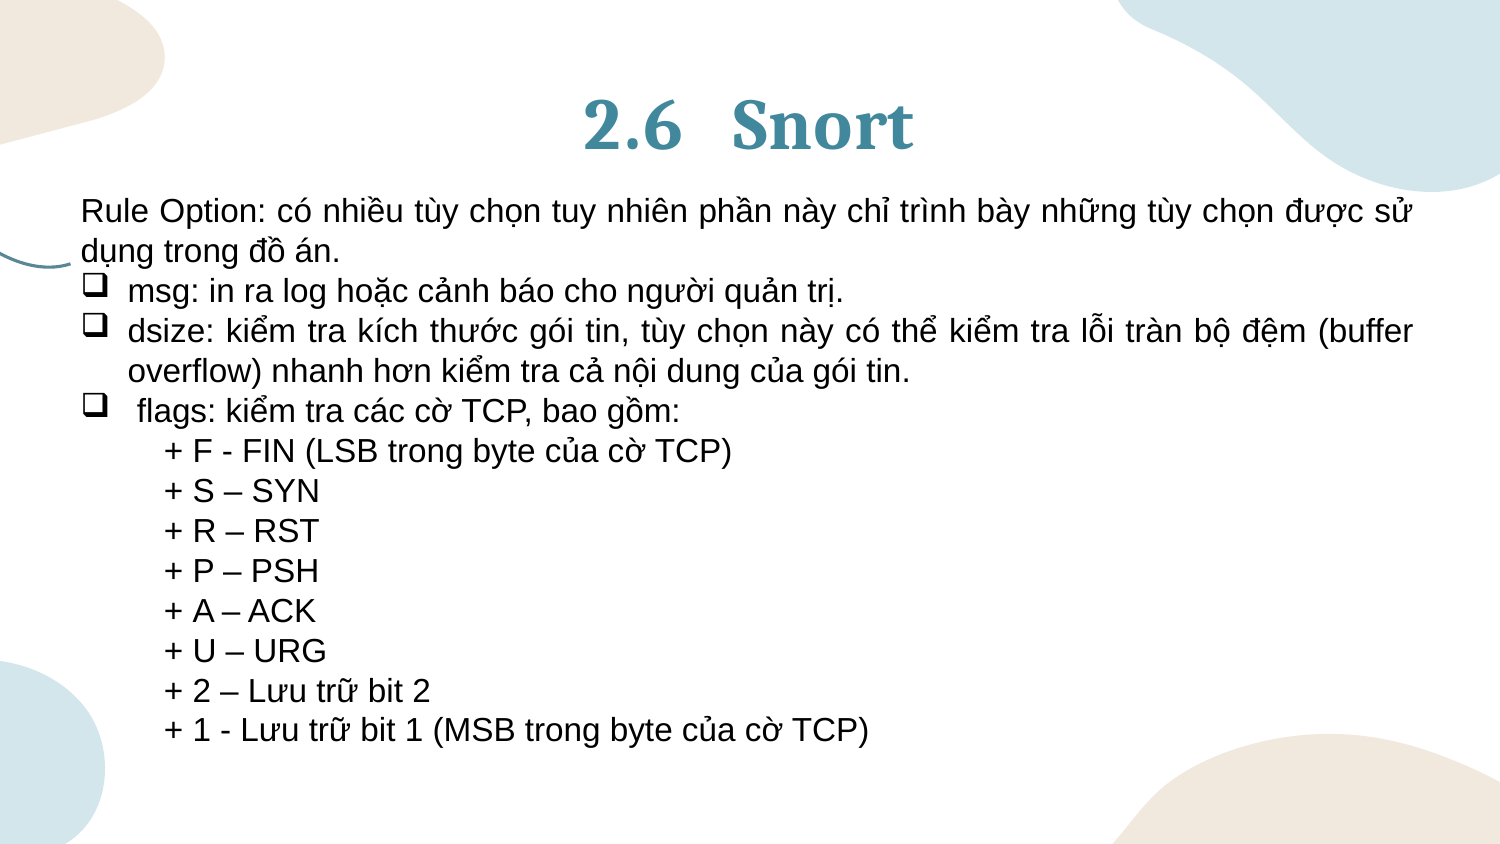

# 2.6	Snort
Rule Option: có nhiều tùy chọn tuy nhiên phần này chỉ trình bày những tùy chọn được sử dụng trong đồ án.
msg: in ra log hoặc cảnh báo cho người quản trị.
dsize: kiểm tra kích thước gói tin, tùy chọn này có thể kiểm tra lỗi tràn bộ đệm (buffer overflow) nhanh hơn kiểm tra cả nội dung của gói tin.
flags: kiểm tra các cờ TCP, bao gồm:
         + F - FIN (LSB trong byte của cờ TCP)
         + S – SYN
         + R – RST
         + P – PSH
         + A – ACK
         + U – URG
         + 2 – Lưu trữ bit 2
         + 1 - Lưu trữ bit 1 (MSB trong byte của cờ TCP)